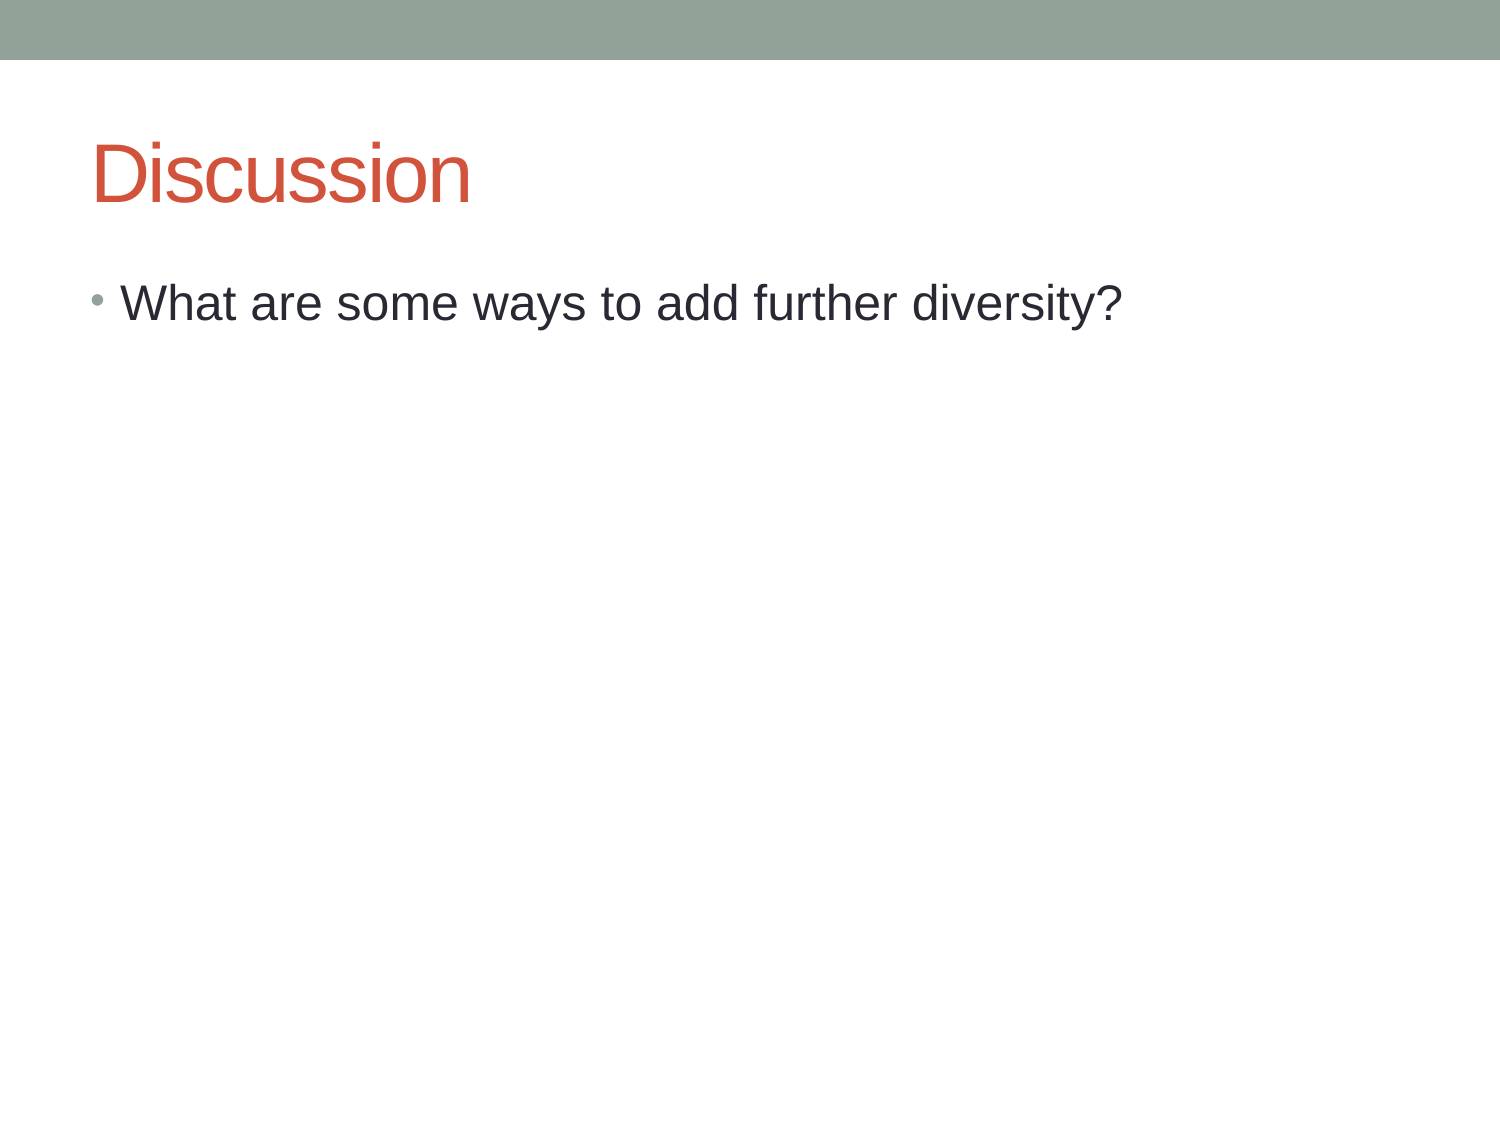

# Discussion
What are some ways to add further diversity?